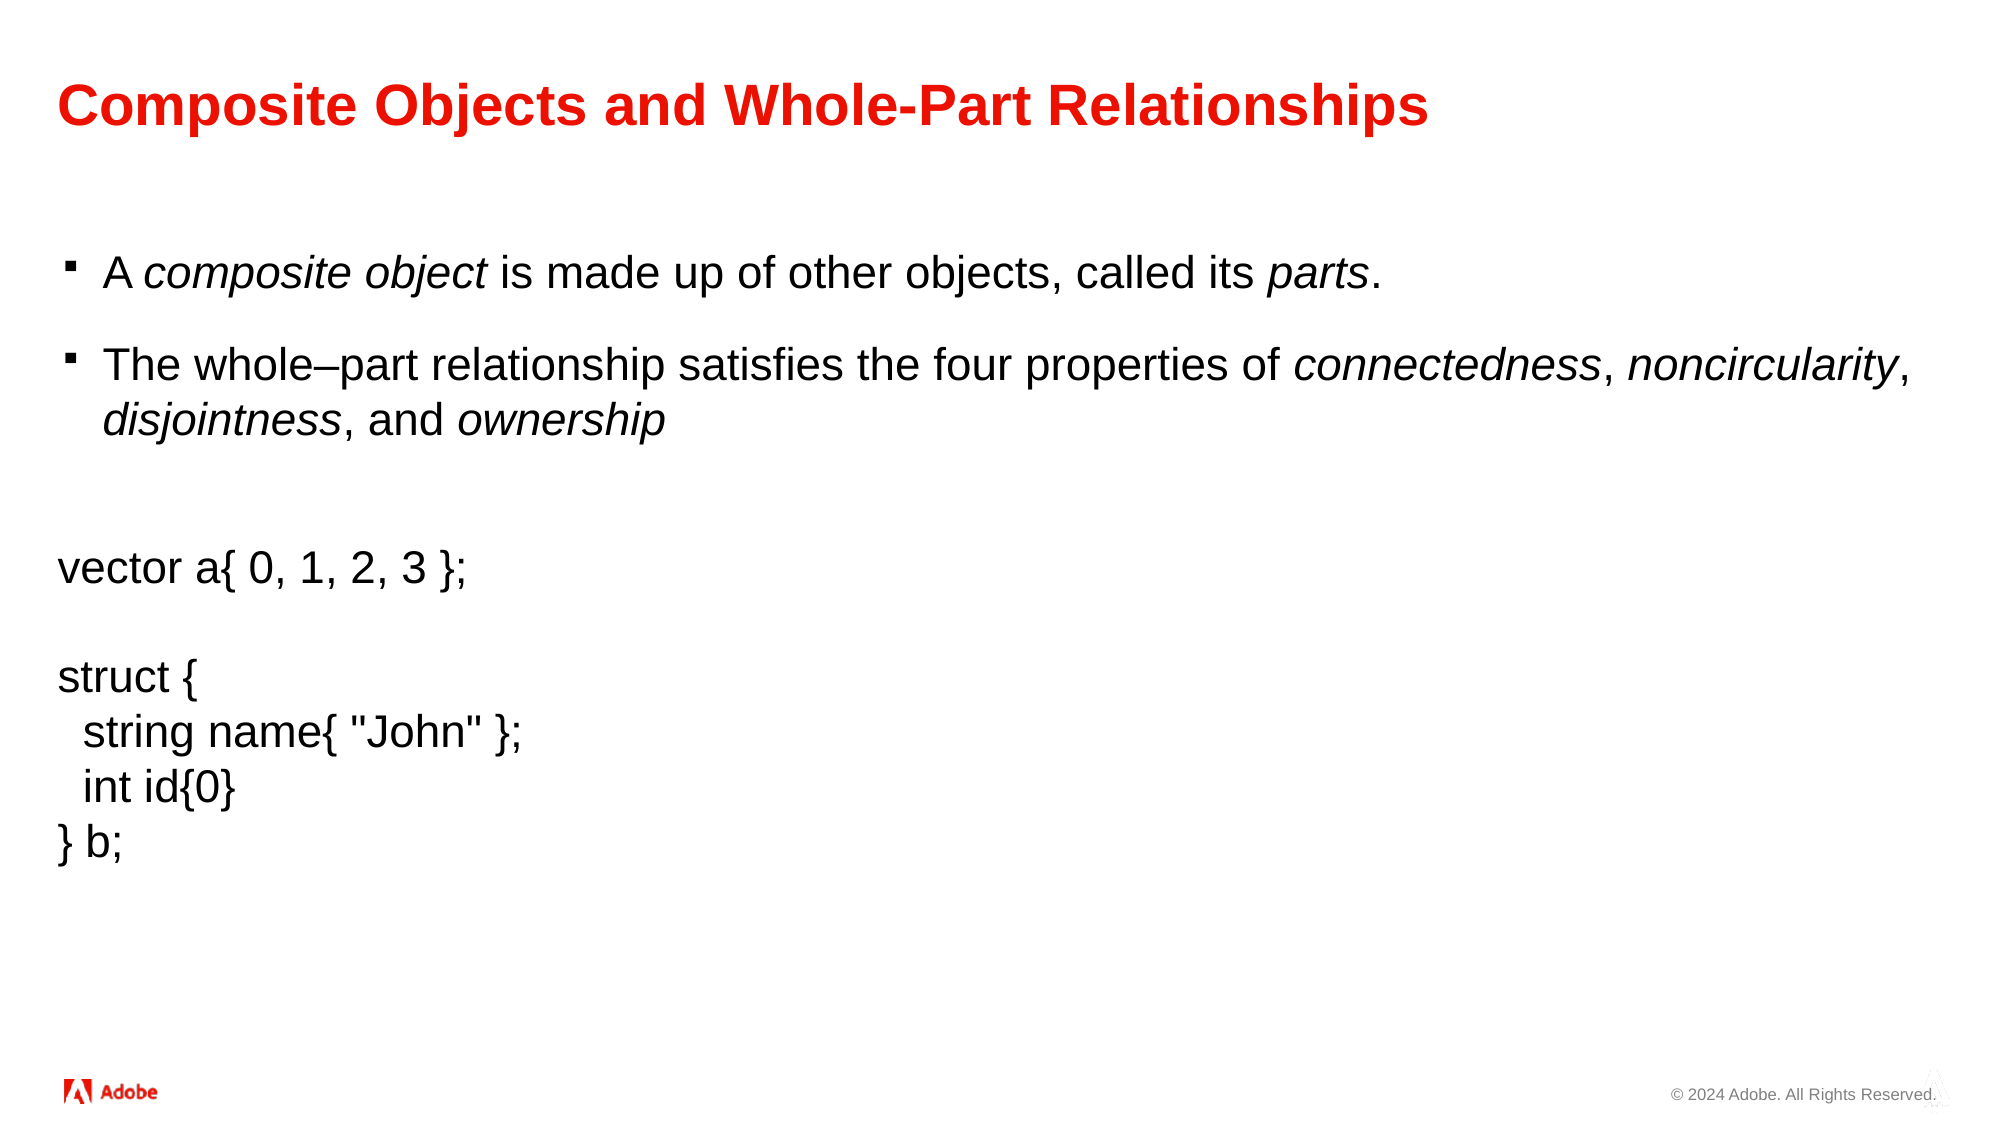

# Composite Objects and Whole-Part Relationships
A composite object is made up of other objects, called its parts.
The whole–part relationship satisfies the four properties of connectedness, noncircularity, disjointness, and ownership

vector a{ 0, 1, 2, 3 };

struct {
  string name{ "John" };
  int id{0}
} b;
50